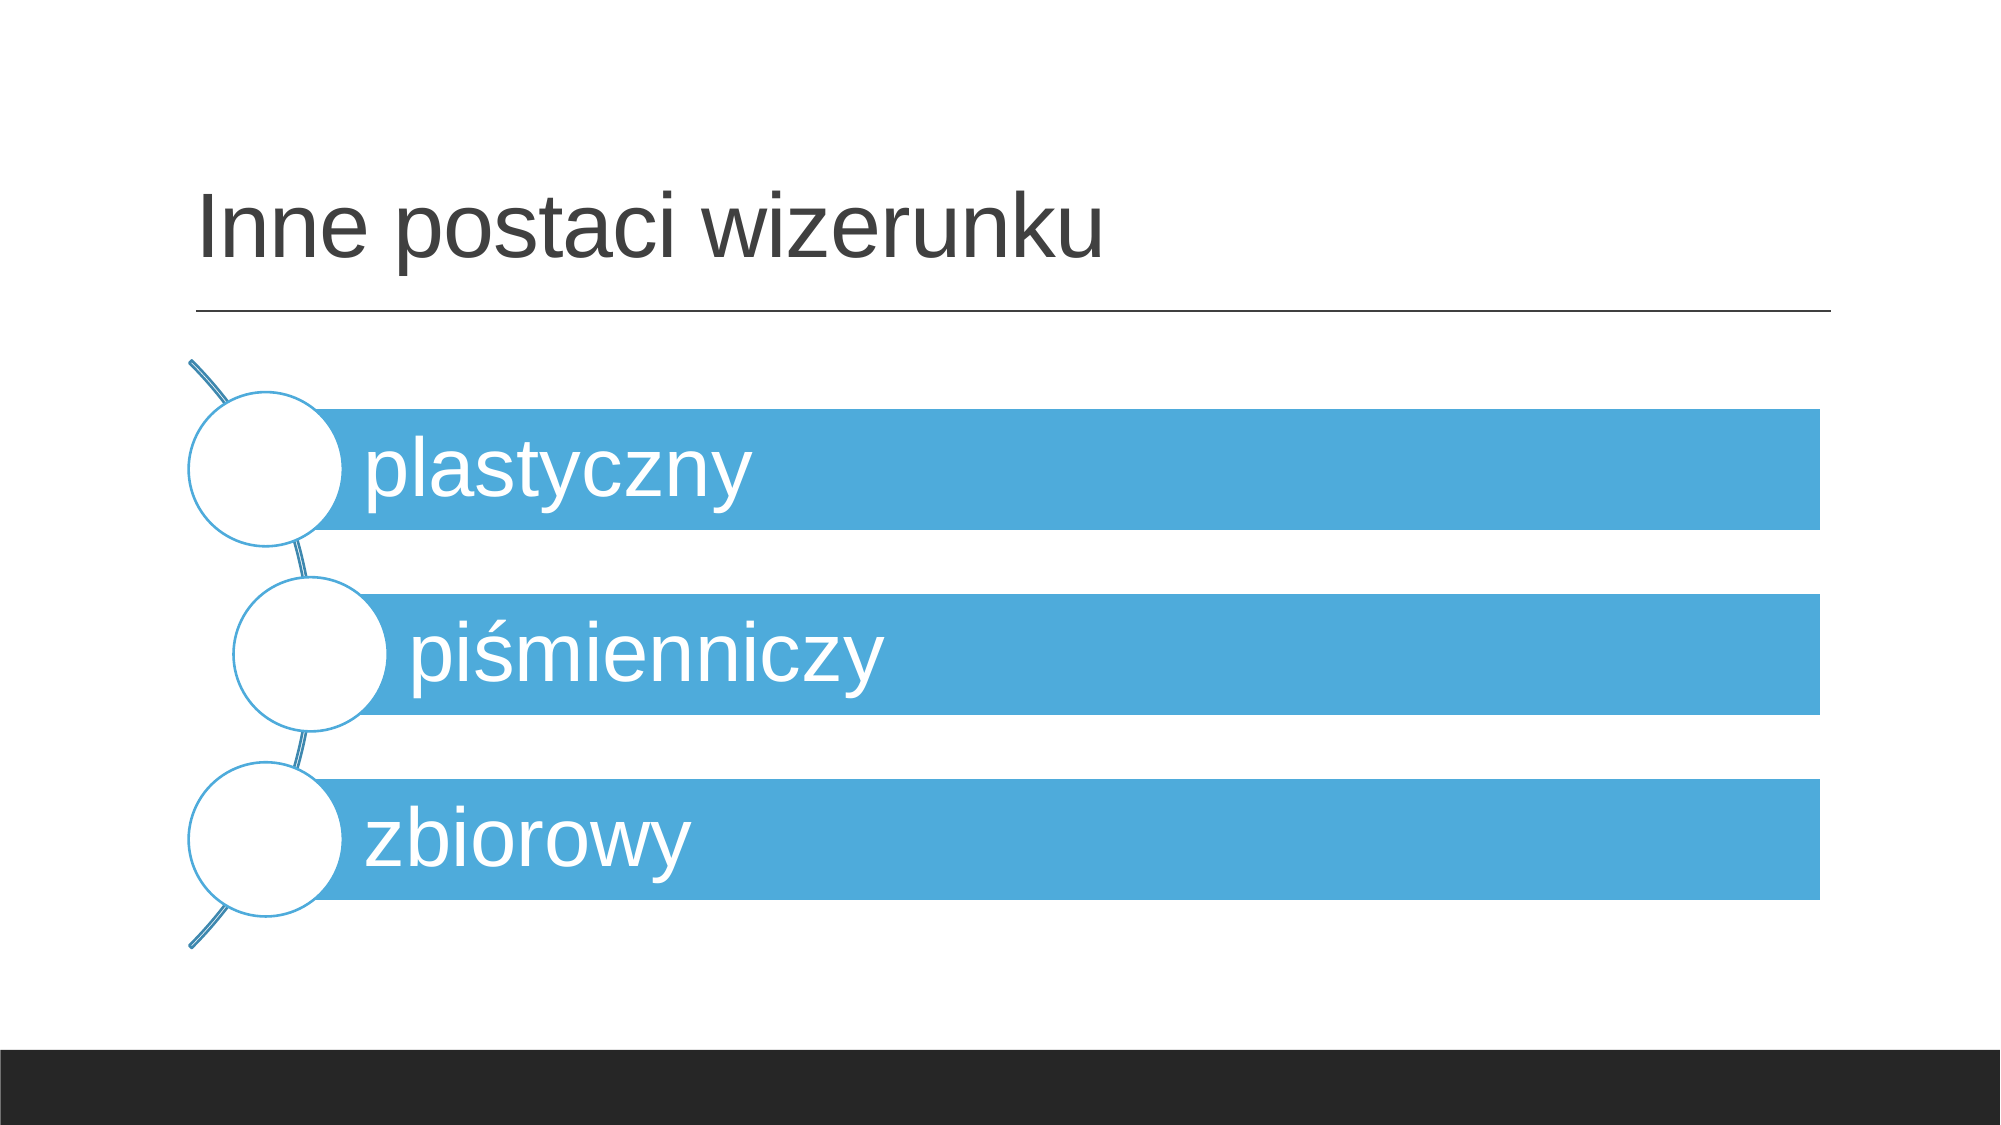

# Inne postaci wizerunku
plastyczny
piśmienniczy
zbiorowy